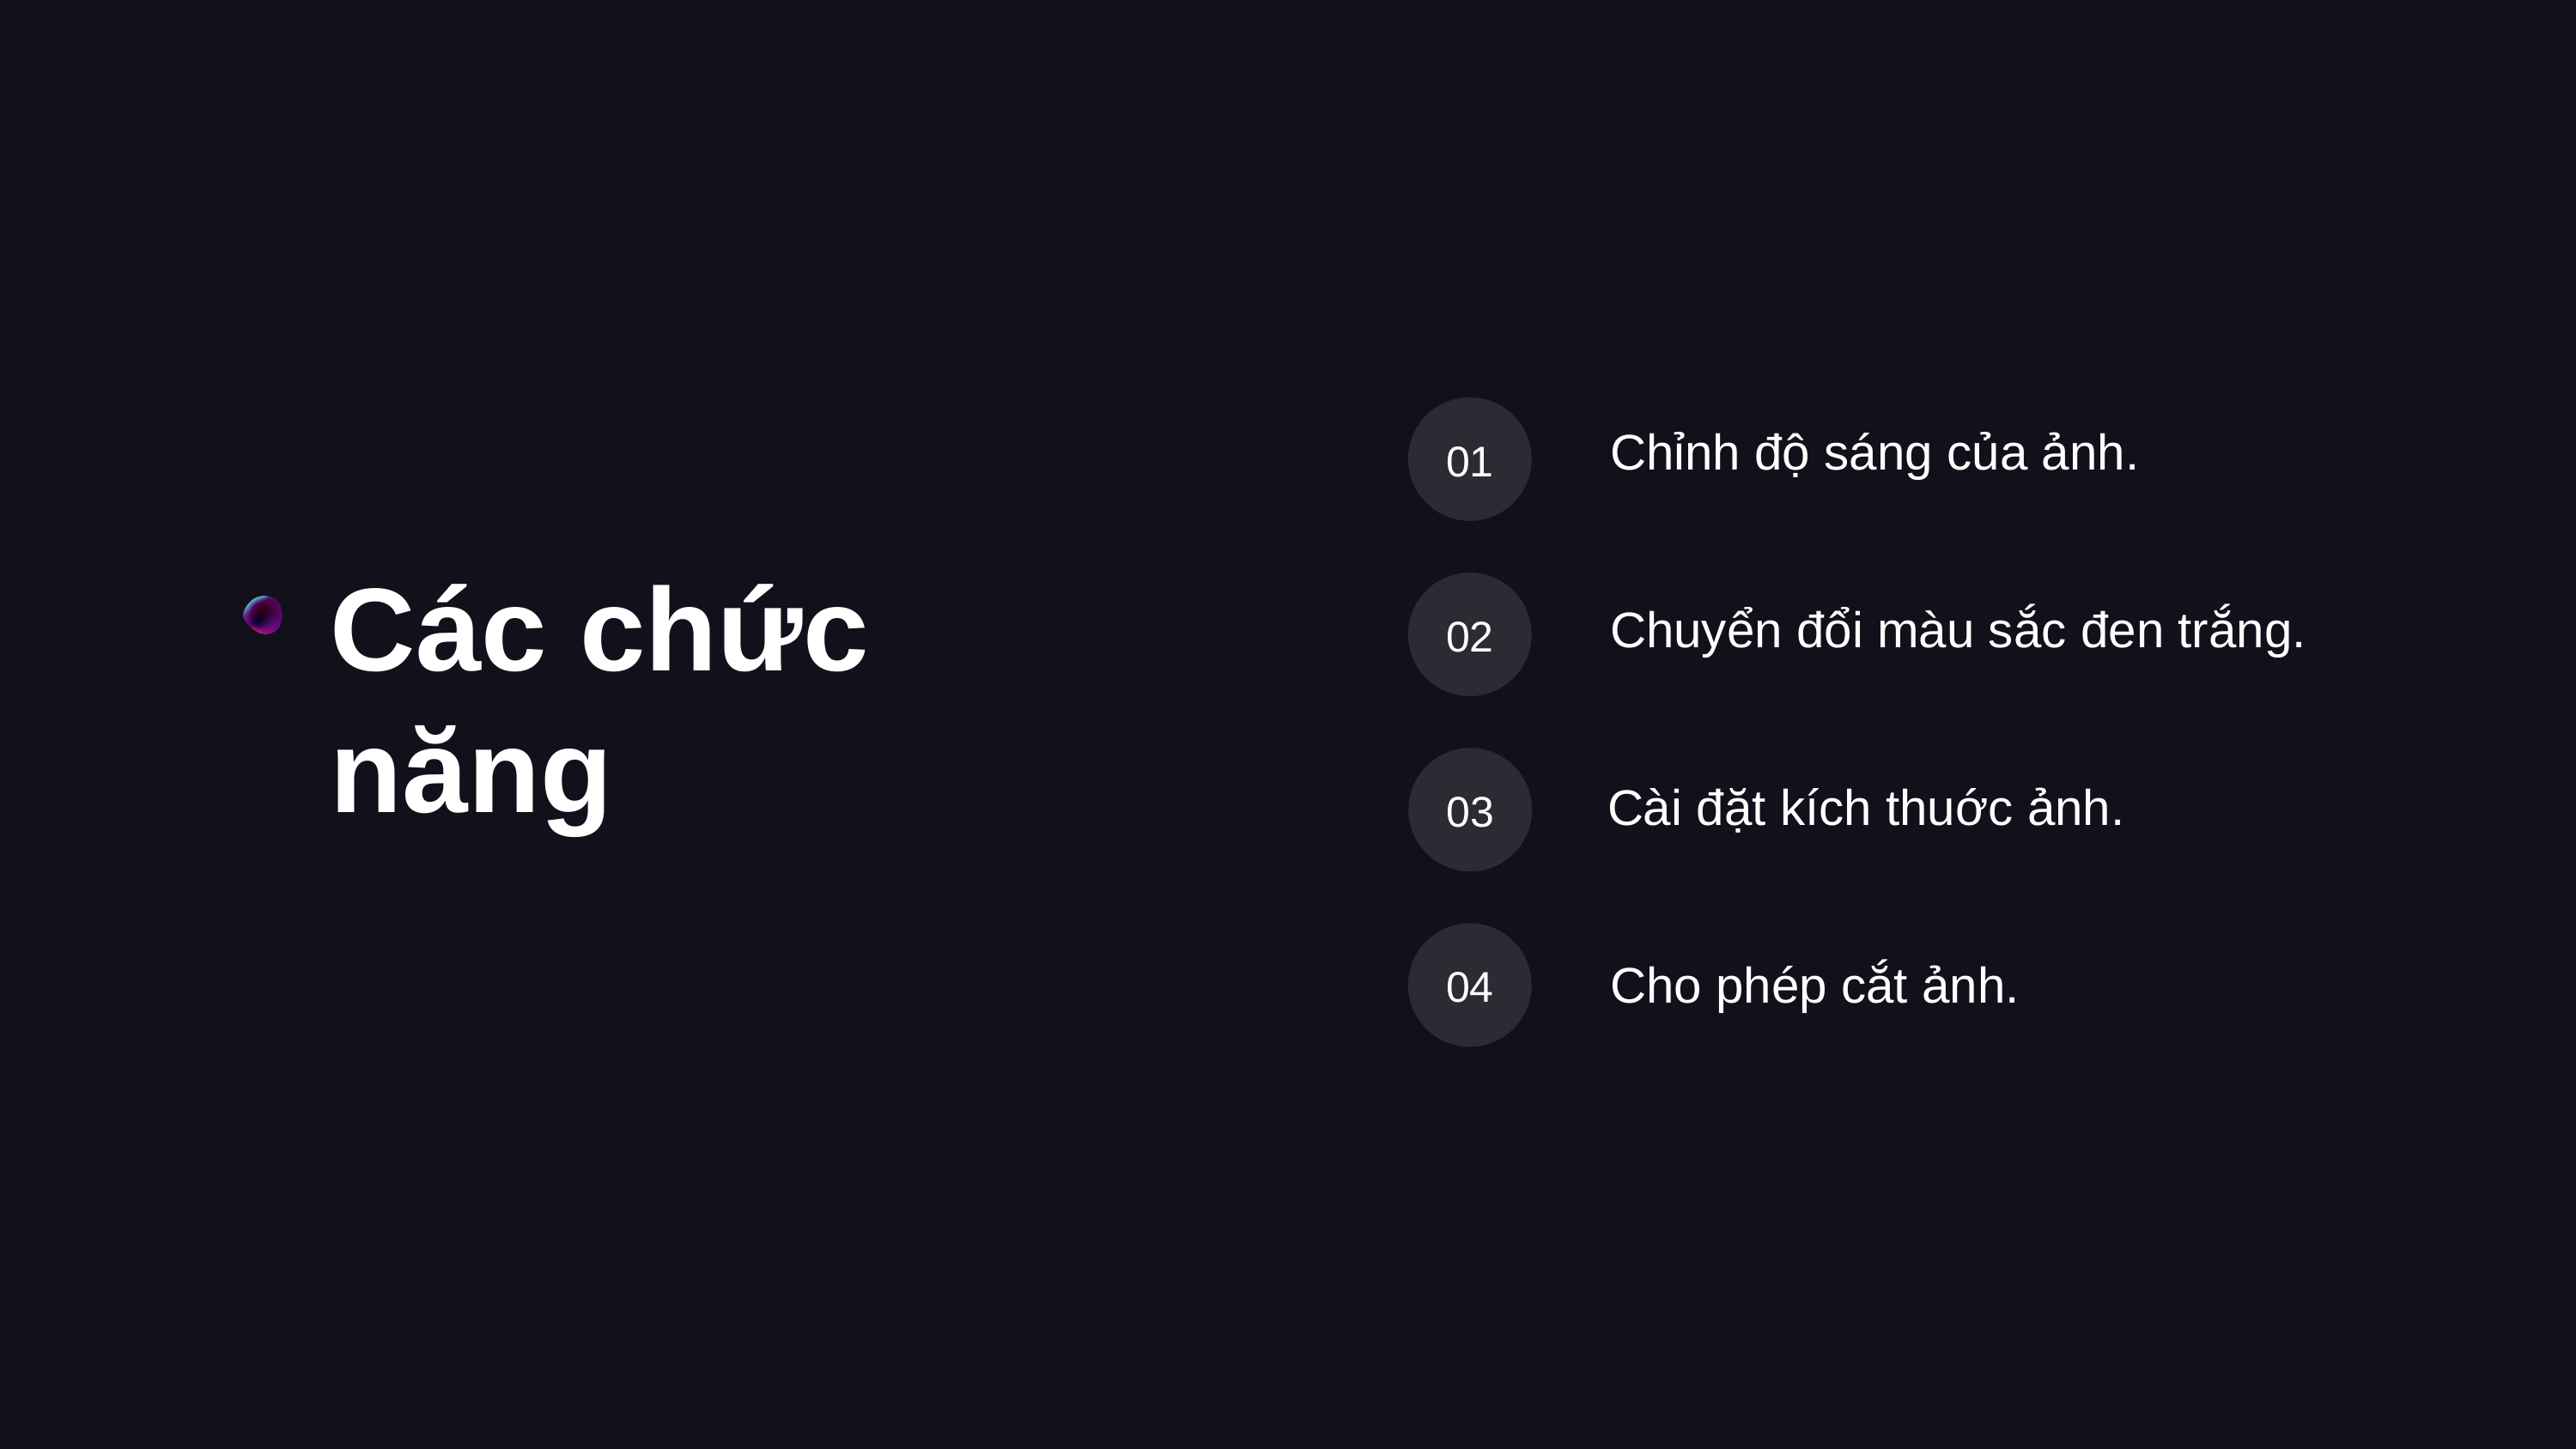

01
Chỉnh độ sáng của ảnh.
Các chức năng

02

Chuyển đổi màu sắc đen trắng.

03
Cài đặt kích thuớc ảnh.

04
Cho phép cắt ảnh.